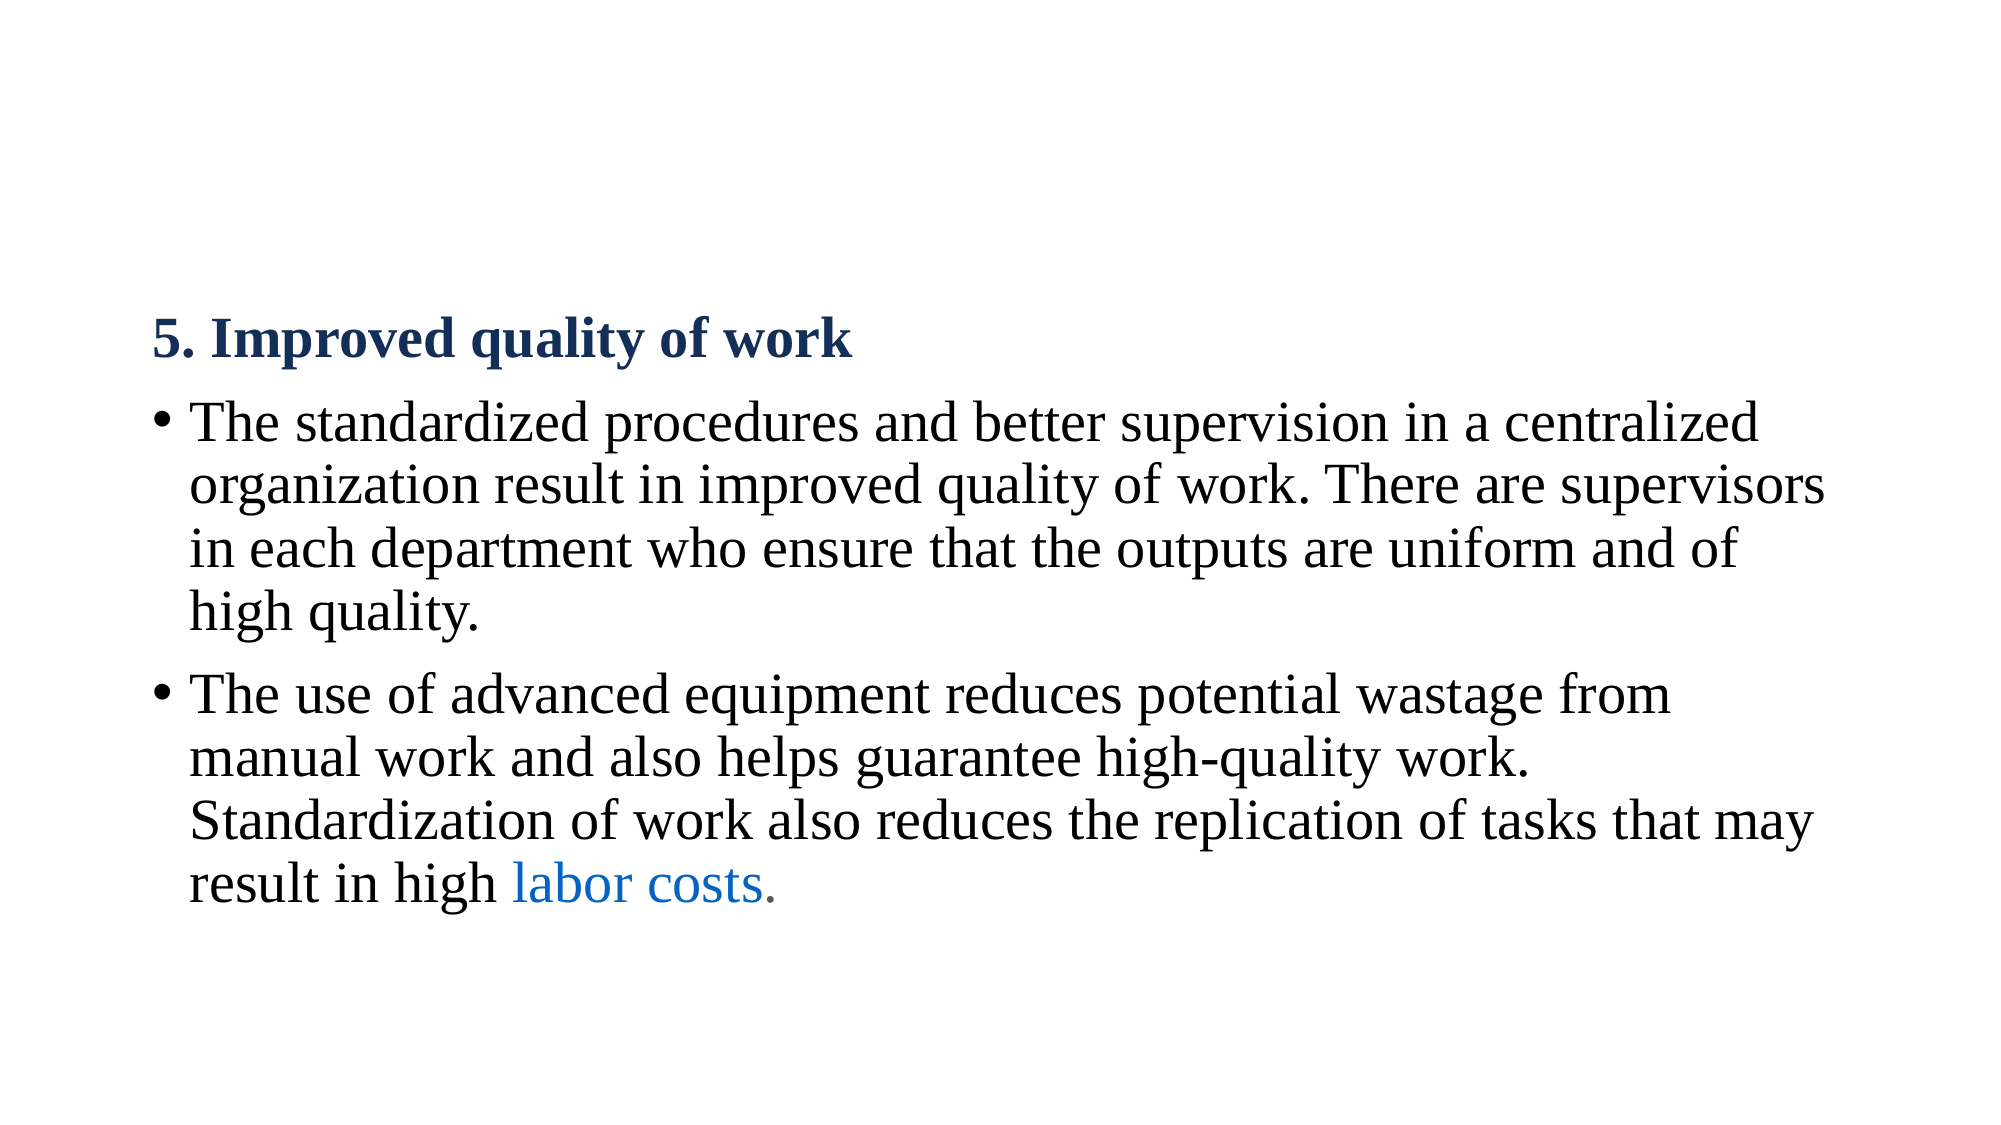

#
5. Improved quality of work
The standardized procedures and better supervision in a centralized organization result in improved quality of work. There are supervisors in each department who ensure that the outputs are uniform and of high quality.
The use of advanced equipment reduces potential wastage from manual work and also helps guarantee high-quality work. Standardization of work also reduces the replication of tasks that may result in high labor costs.